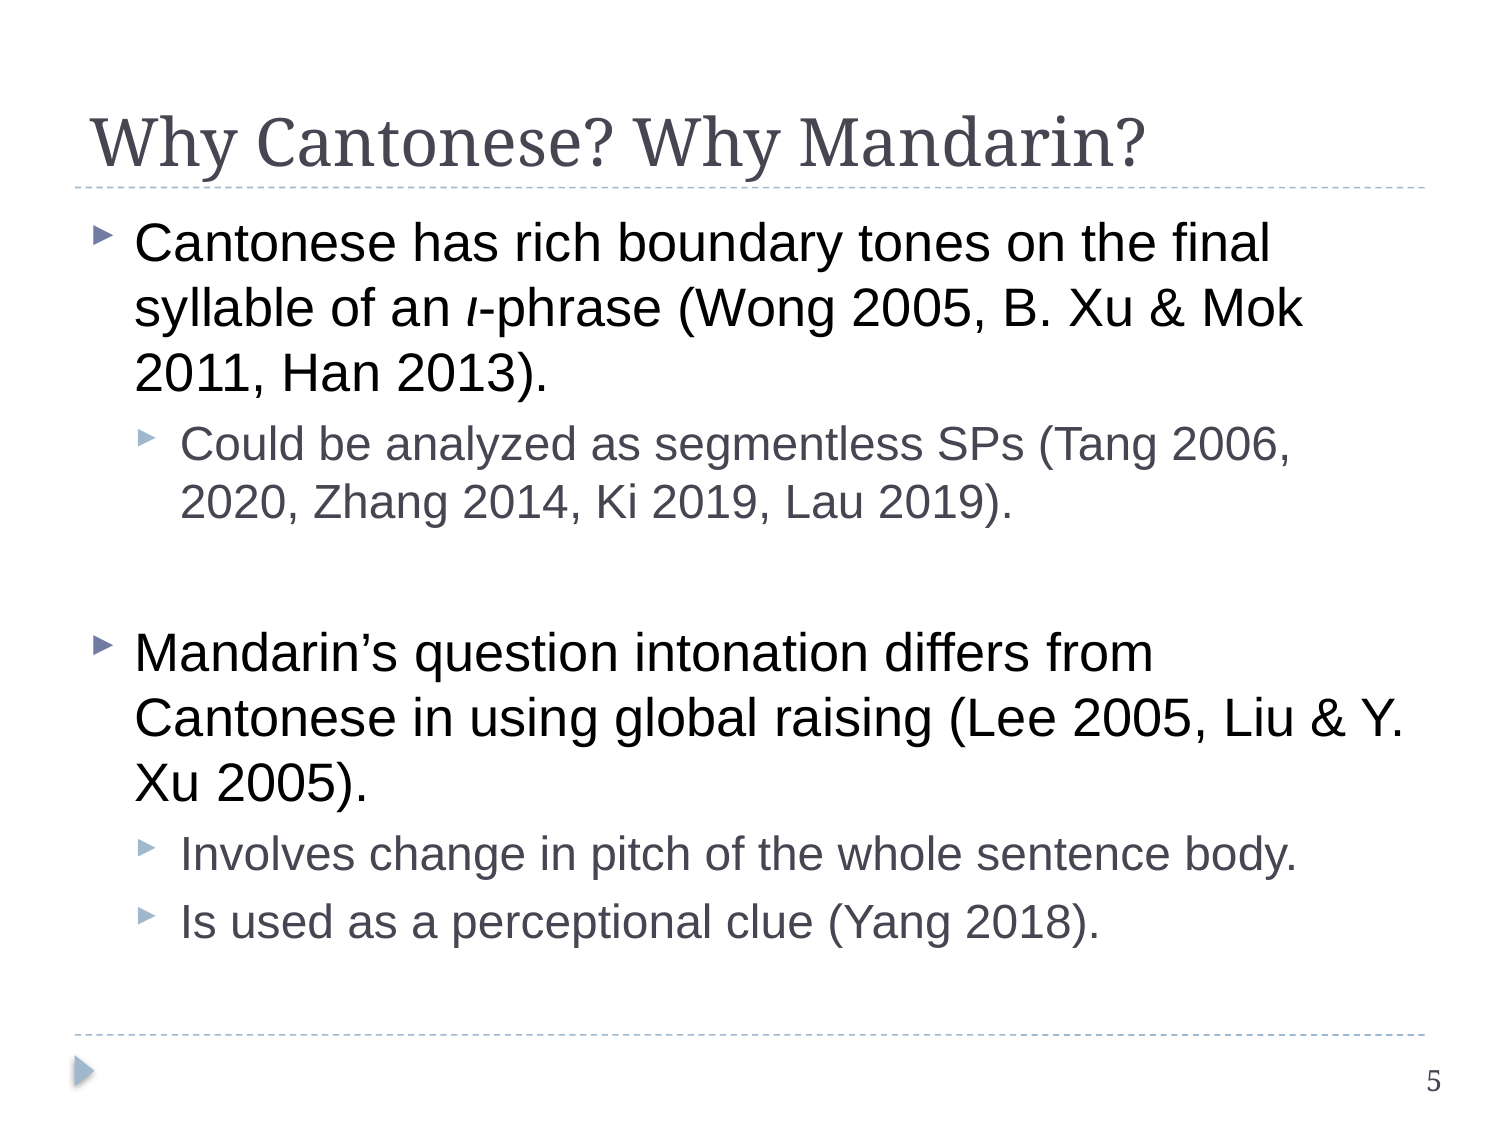

# Why Cantonese? Why Mandarin?
Cantonese has rich boundary tones on the final syllable of an ι-phrase (Wong 2005, B. Xu & Mok 2011, Han 2013).
Could be analyzed as segmentless SPs (Tang 2006, 2020, Zhang 2014, Ki 2019, Lau 2019).

Mandarin’s question intonation differs from Cantonese in using global raising (Lee 2005, Liu & Y. Xu 2005).
Involves change in pitch of the whole sentence body.
Is used as a perceptional clue (Yang 2018).
5